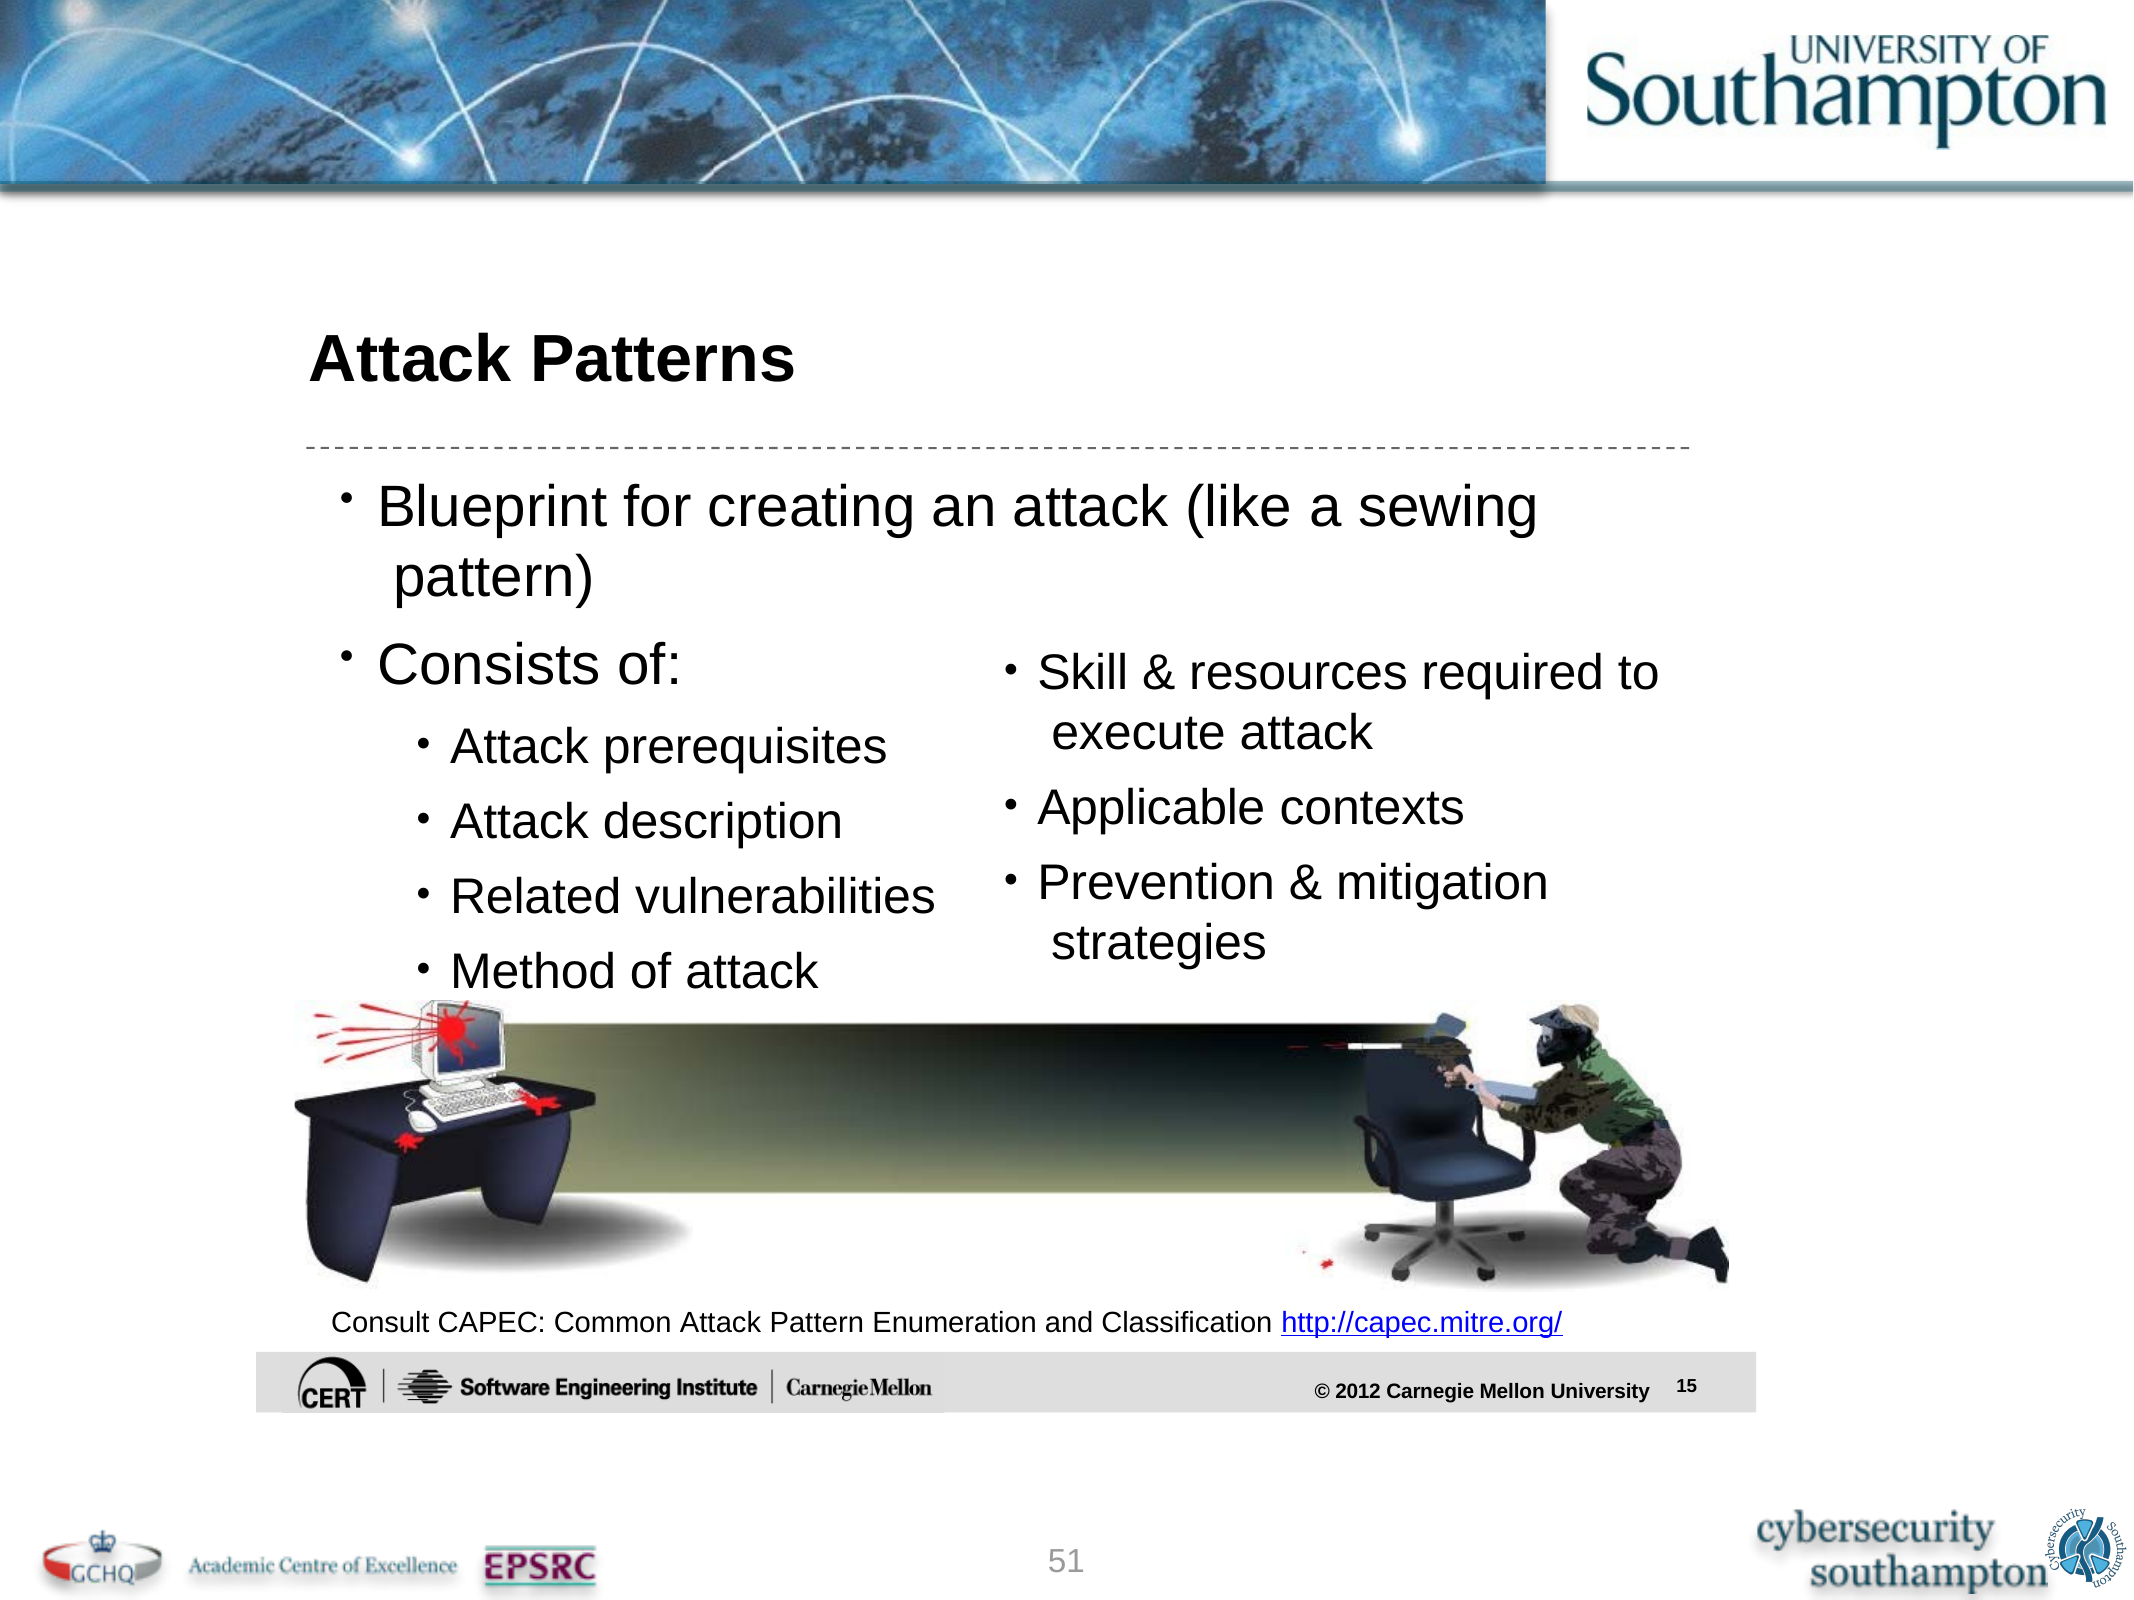

# Attack Patterns

Blueprint for creating an attack (like a sewing  pattern)
Consists of:
Attack prerequisites
Attack description
Related vulnerabilities
Method of attack
Skill & resources required to  execute attack
Applicable contexts
Prevention & mitigation  strategies

Consult CAPEC: Common Attack Pattern Enumeration and Classification http://capec.mitre.org/

15
© 2012 Carnegie Mellon University

51